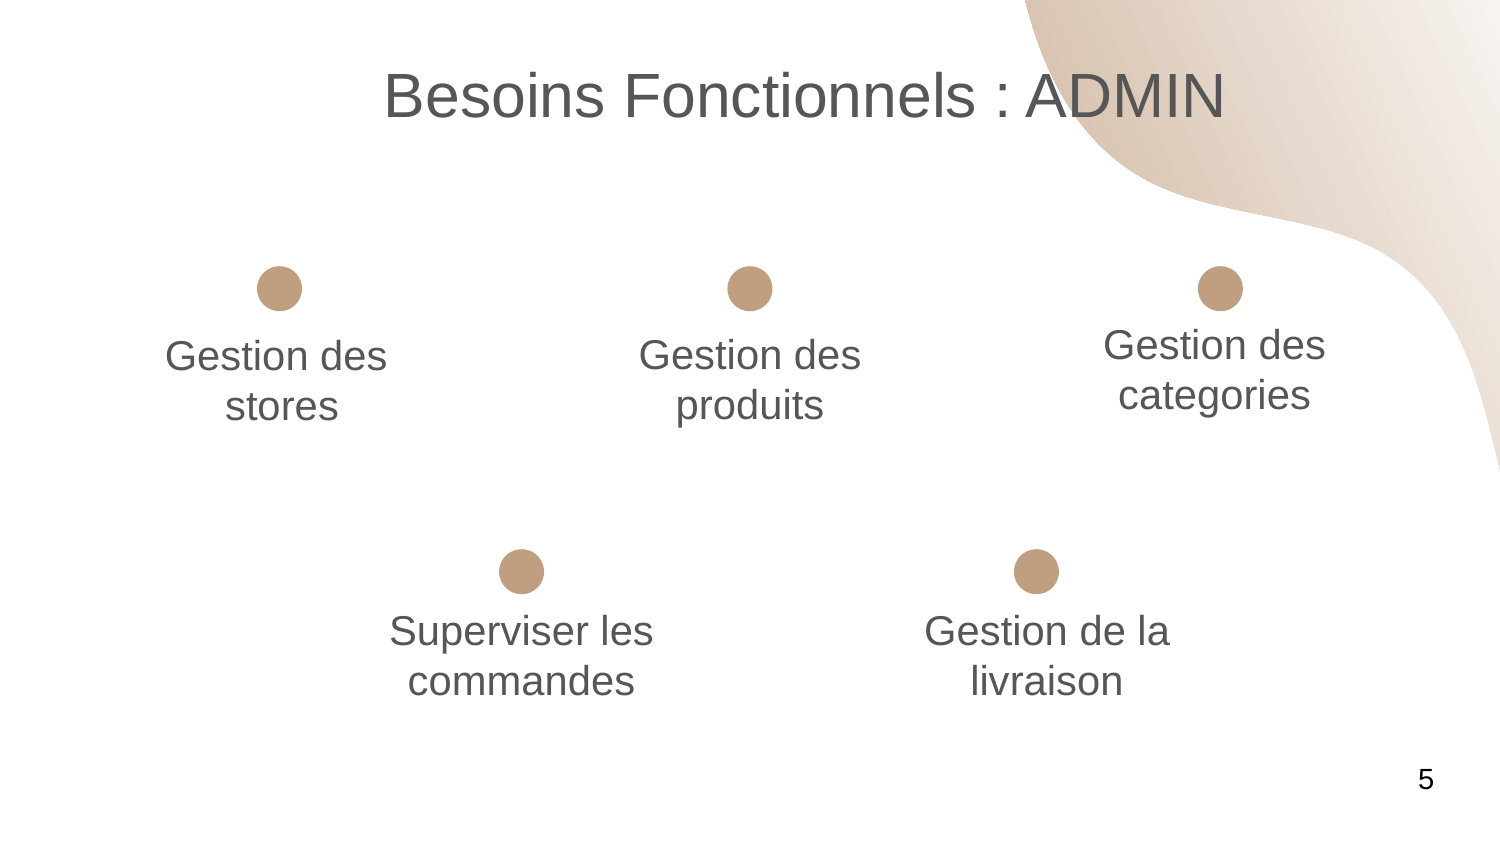

Besoins Fonctionnels : ADMIN

Gestion des produits
Gestion des categories
# Gestion des stores
Superviser les commandes

Gestion de la livraison
5